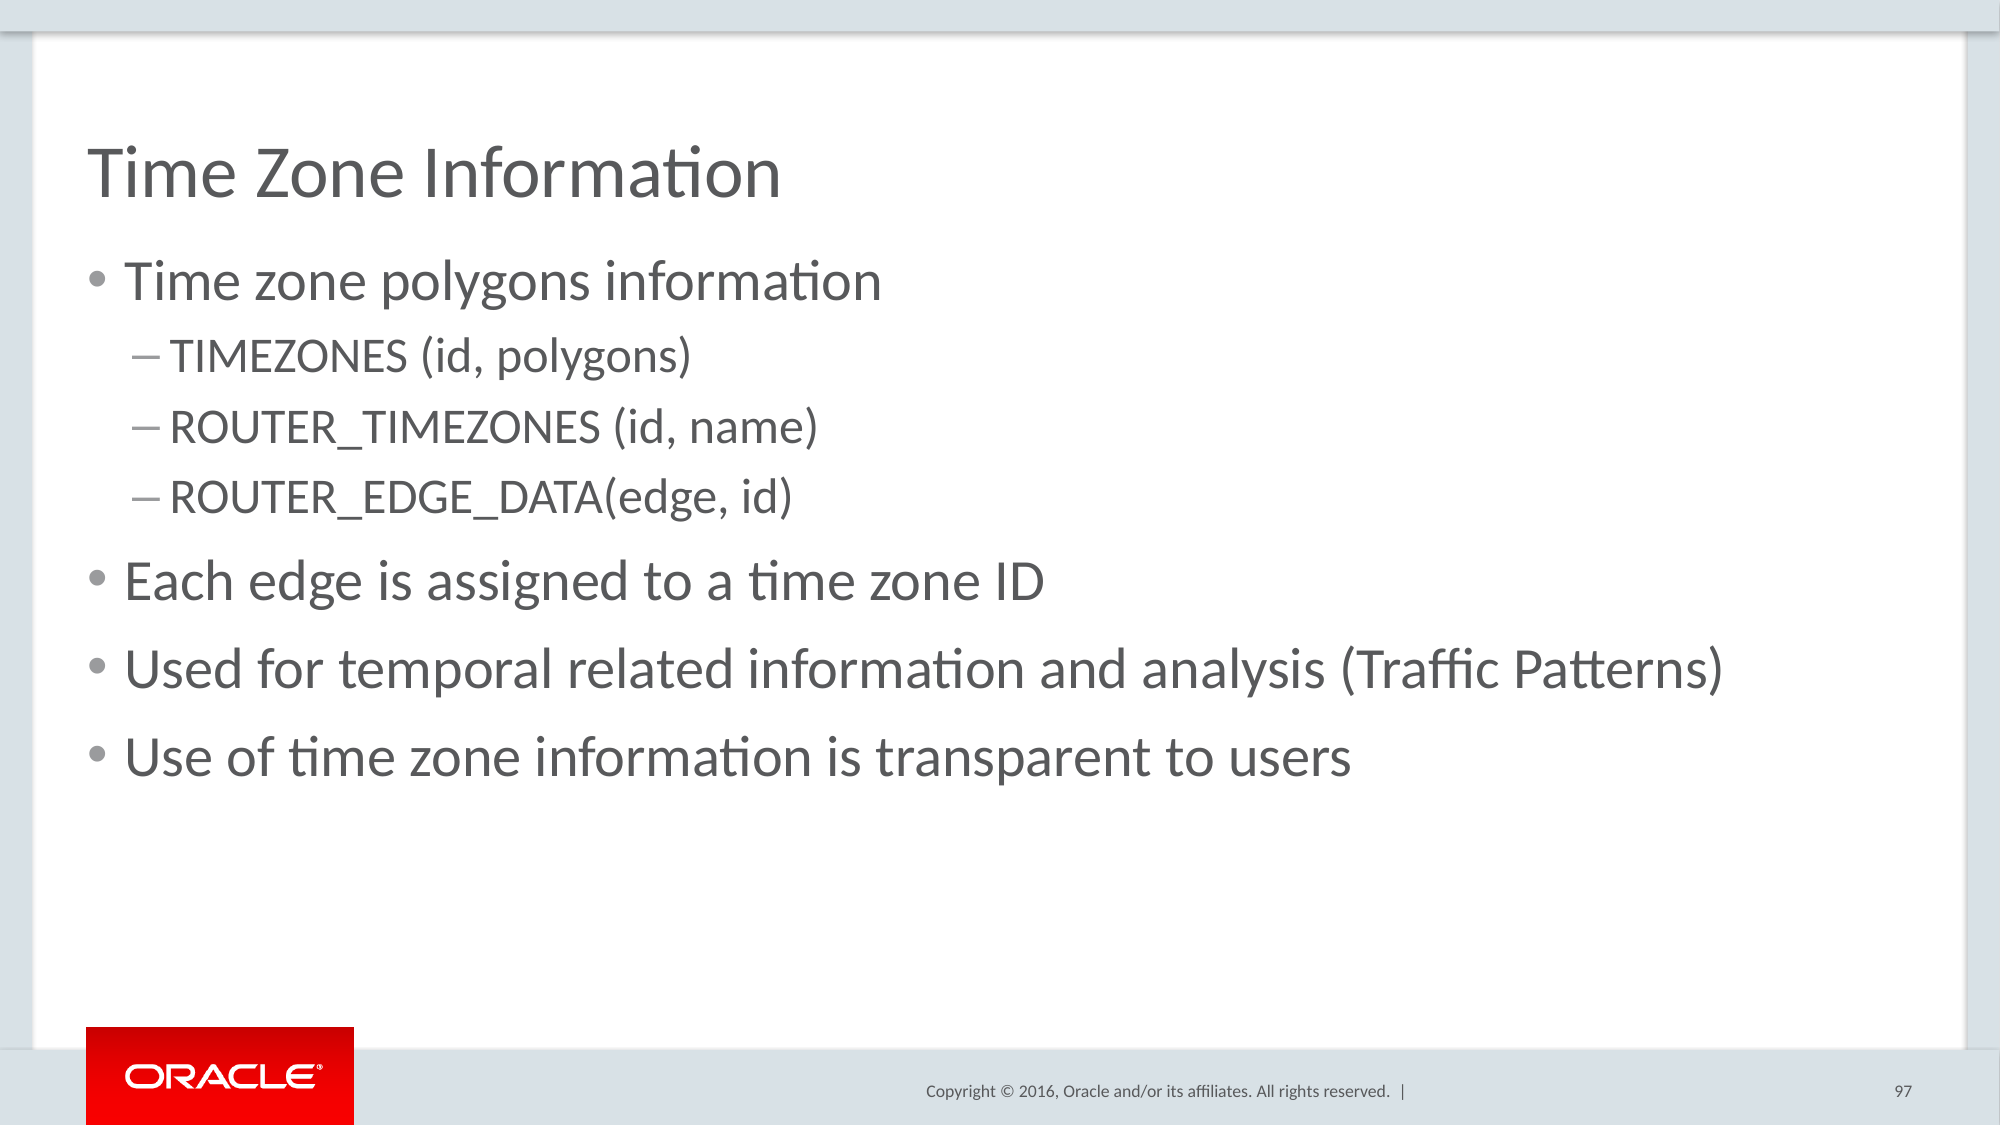

# Time Zone Information
Time zone polygons information
TIMEZONES (id, polygons)
ROUTER_TIMEZONES (id, name)
ROUTER_EDGE_DATA(edge, id)
Each edge is assigned to a time zone ID
Used for temporal related information and analysis (Traffic Patterns)
Use of time zone information is transparent to users

97